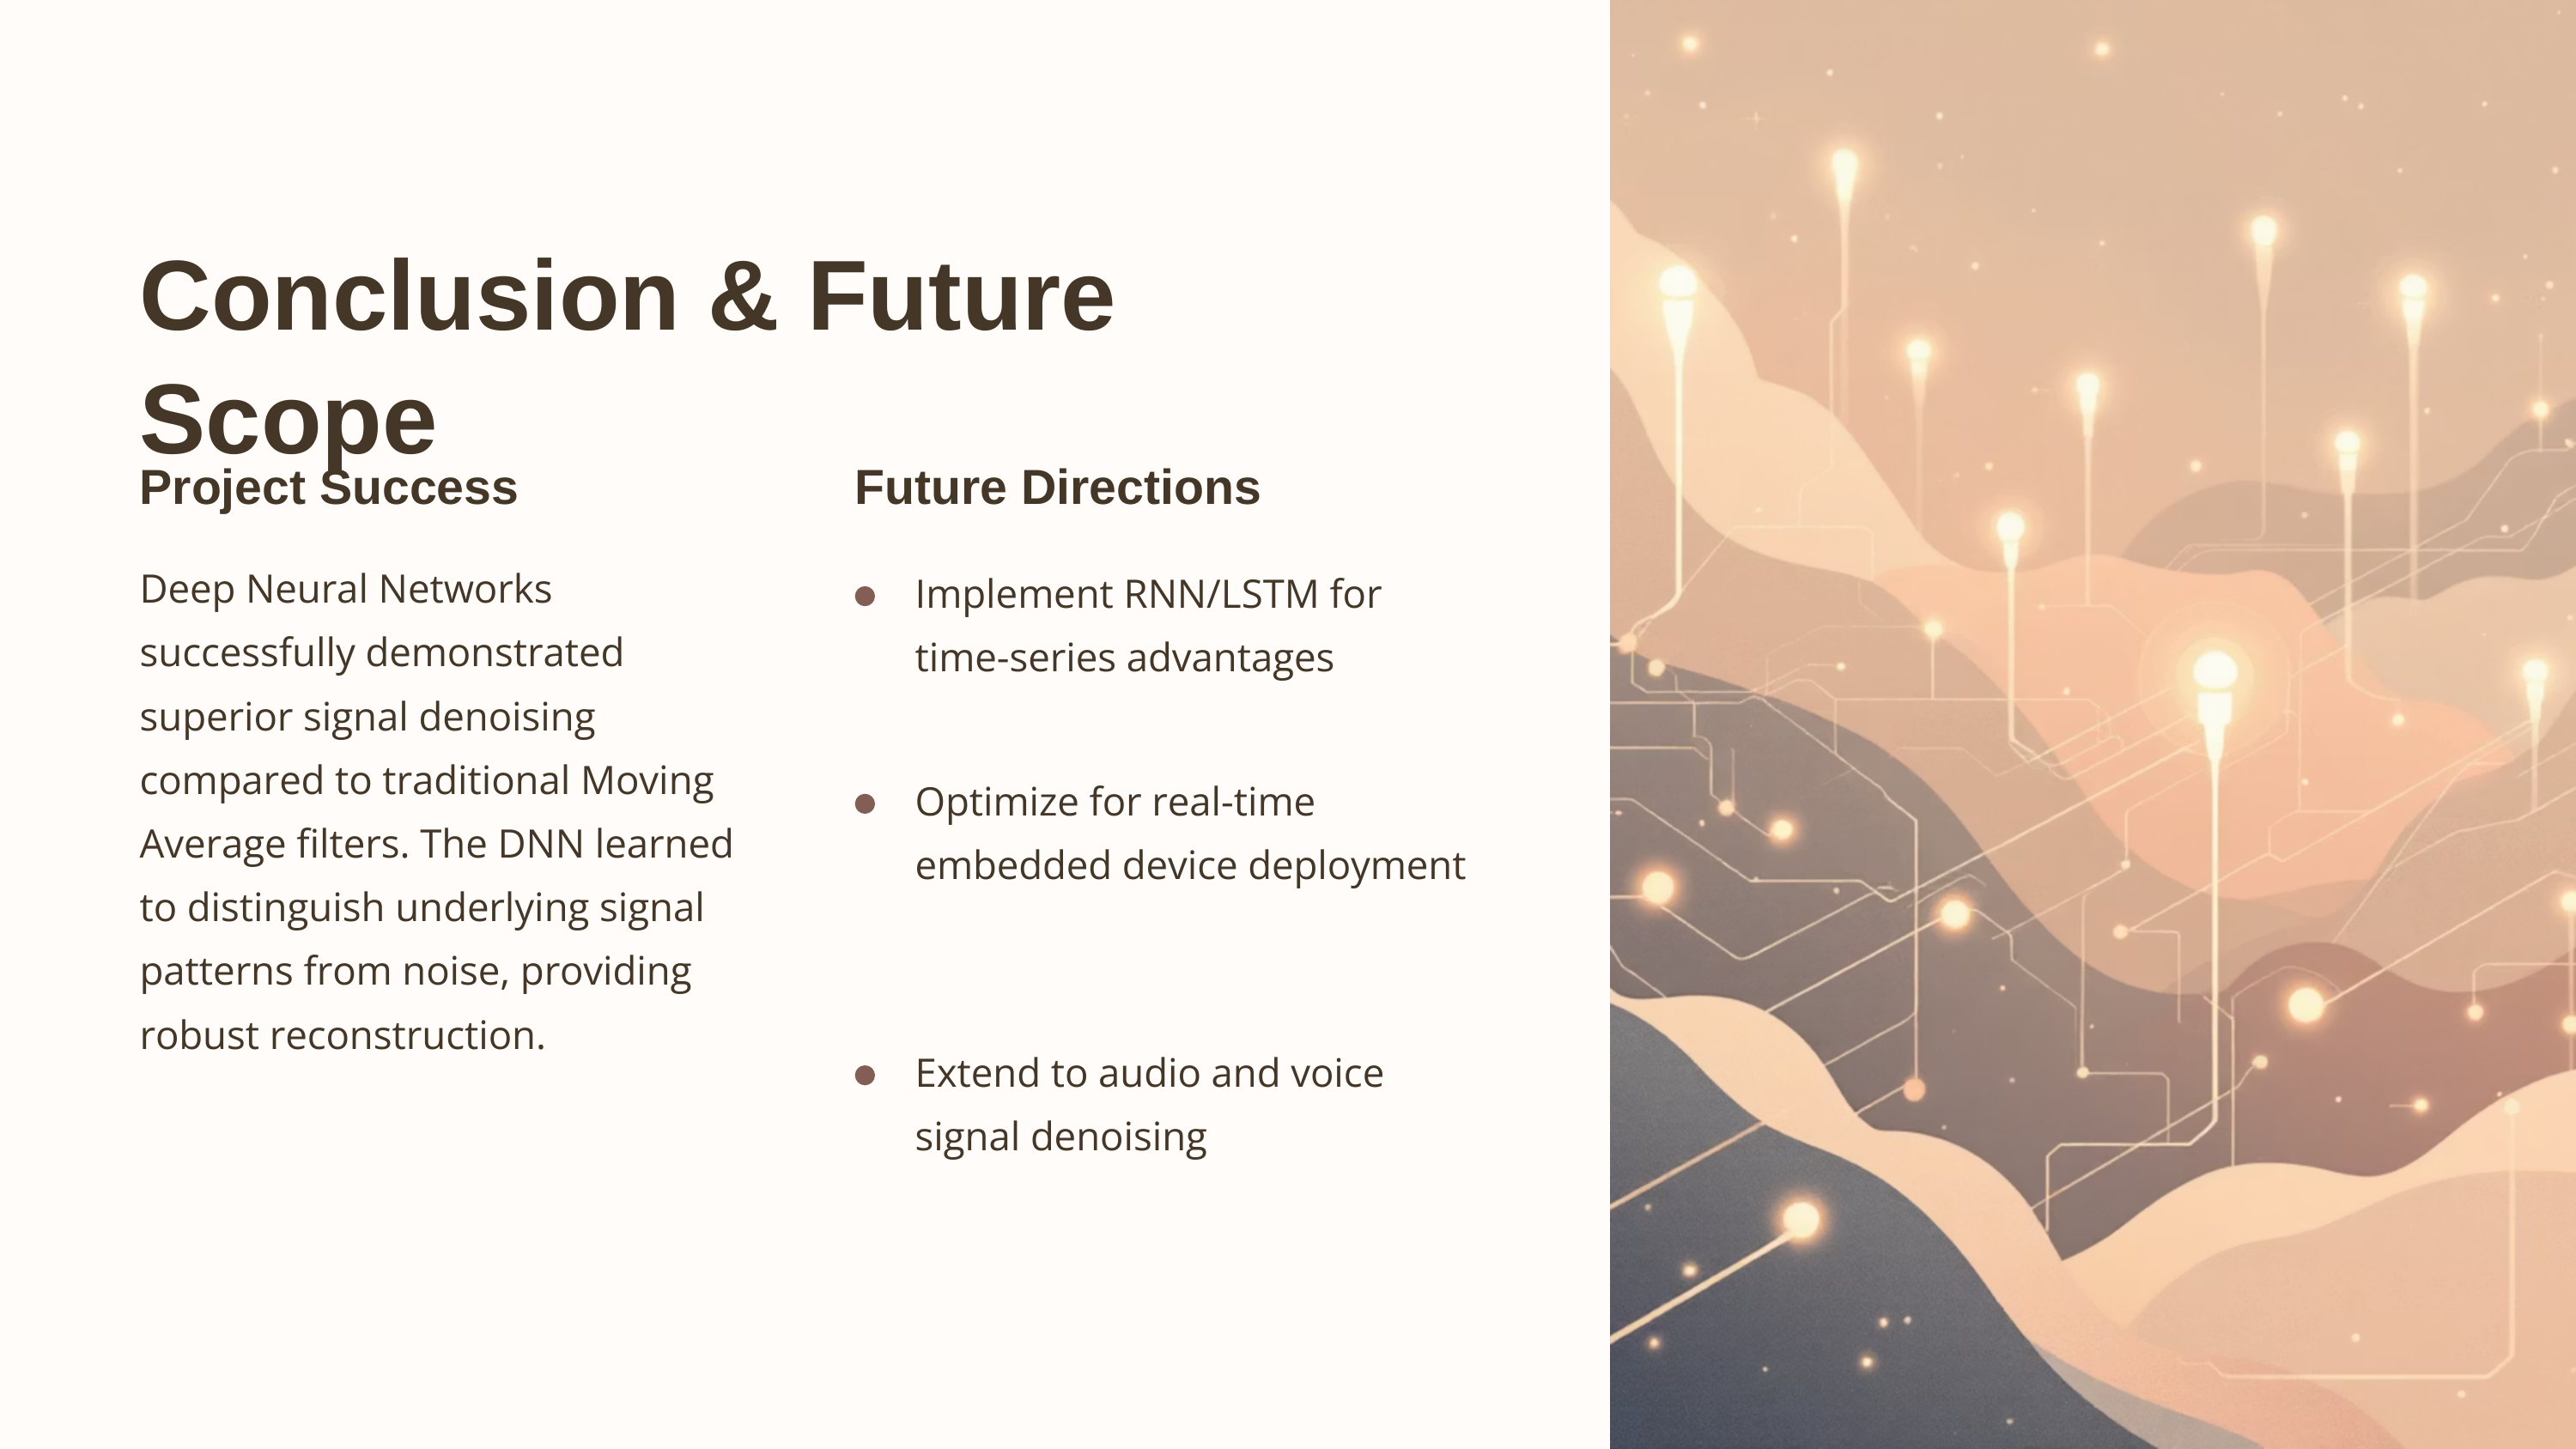

Conclusion & Future Scope
Project Success
Future Directions
Deep Neural Networks successfully demonstrated superior signal denoising compared to traditional Moving Average filters. The DNN learned to distinguish underlying signal patterns from noise, providing robust reconstruction.
Implement RNN/LSTM for time-series advantages

Optimize for real-time embedded device deployment

Extend to audio and voice signal denoising